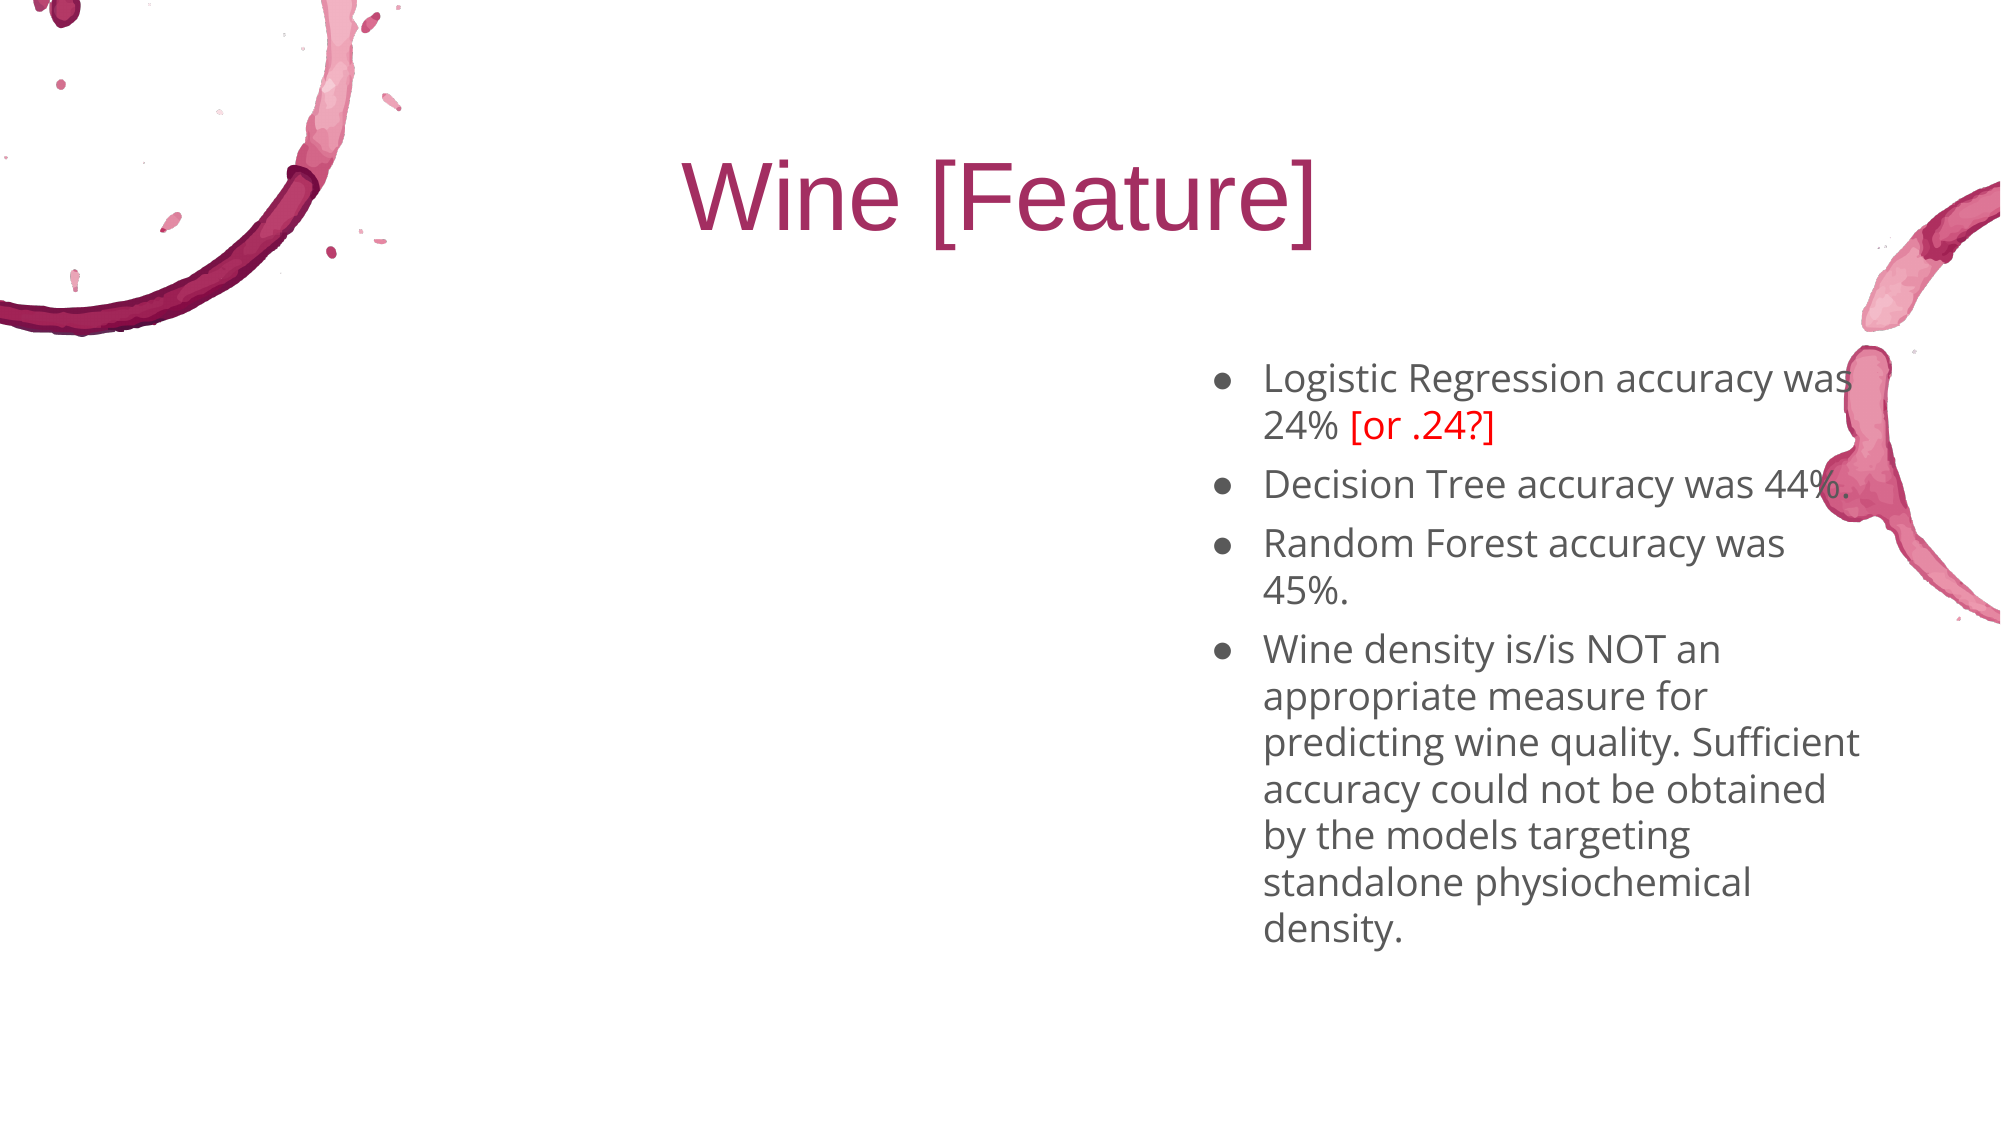

# Wine [Feature]

Logistic Regression accuracy was 24% [or .24?]
Decision Tree accuracy was 44%.
Random Forest accuracy was 45%.
Wine density is/is NOT an appropriate measure for predicting wine quality. Sufficient accuracy could not be obtained by the models targeting standalone physiochemical density.